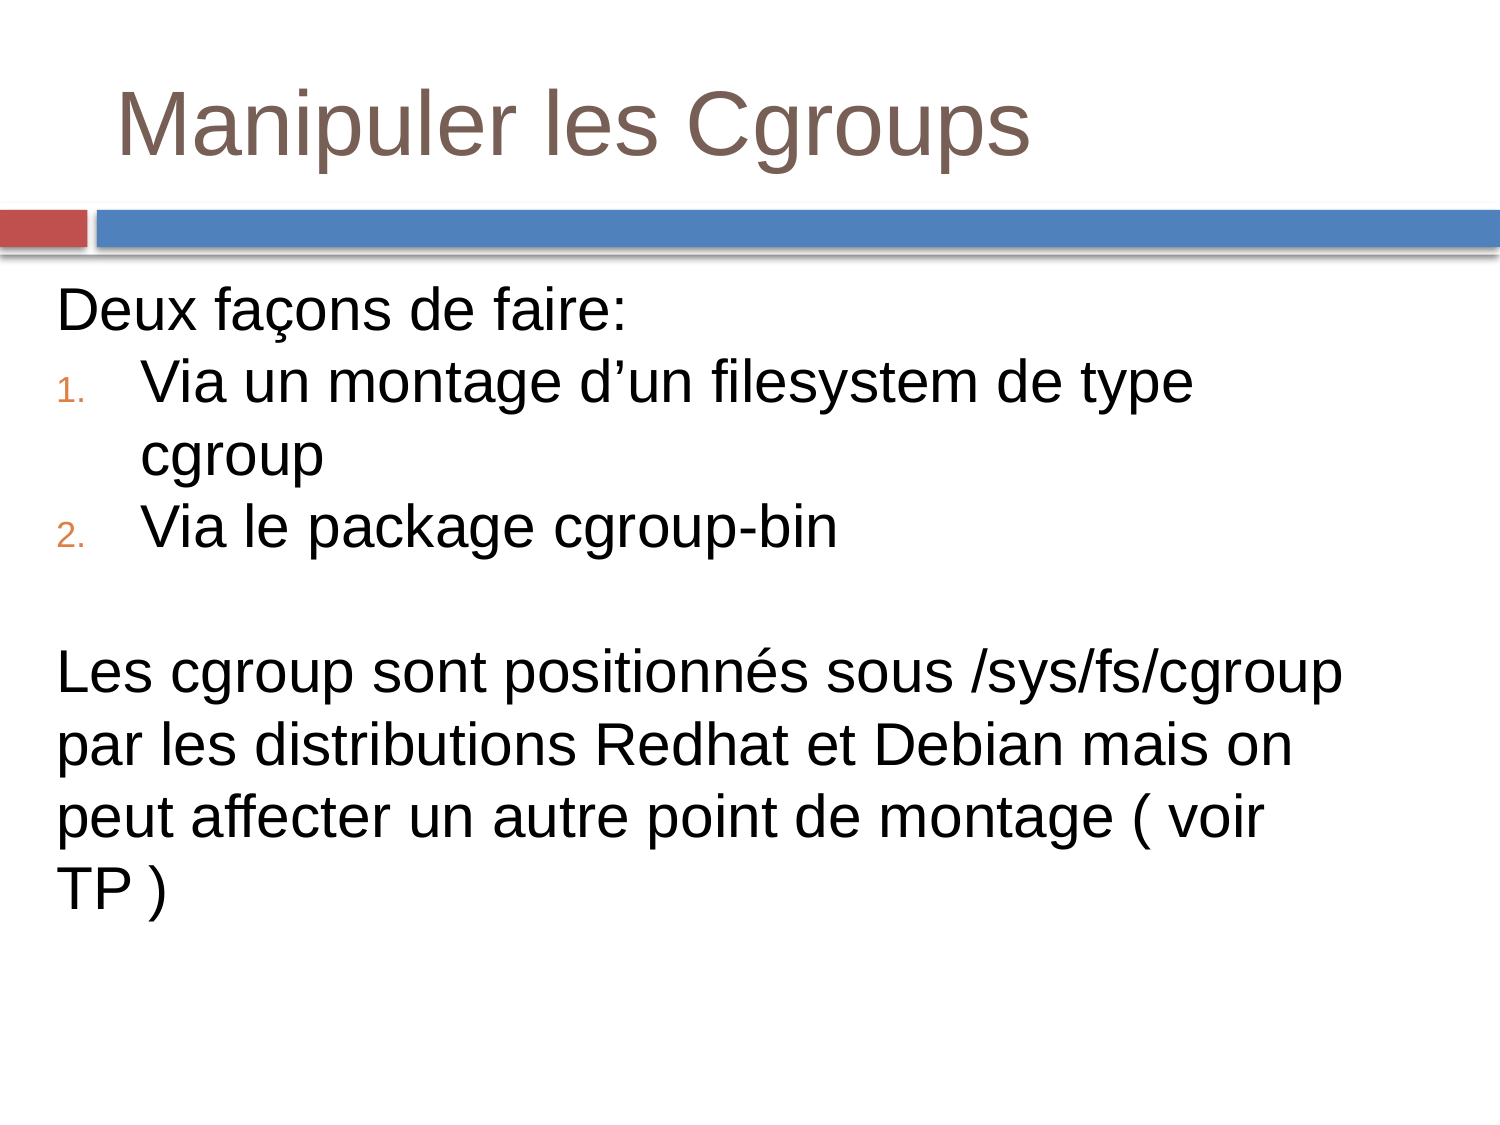

Manipuler les Cgroups
Deux façons de faire:
Via un montage d’un filesystem de type cgroup
Via le package cgroup-bin

Les cgroup sont positionnés sous /sys/fs/cgroup par les distributions Redhat et Debian mais on peut affecter un autre point de montage ( voir TP )